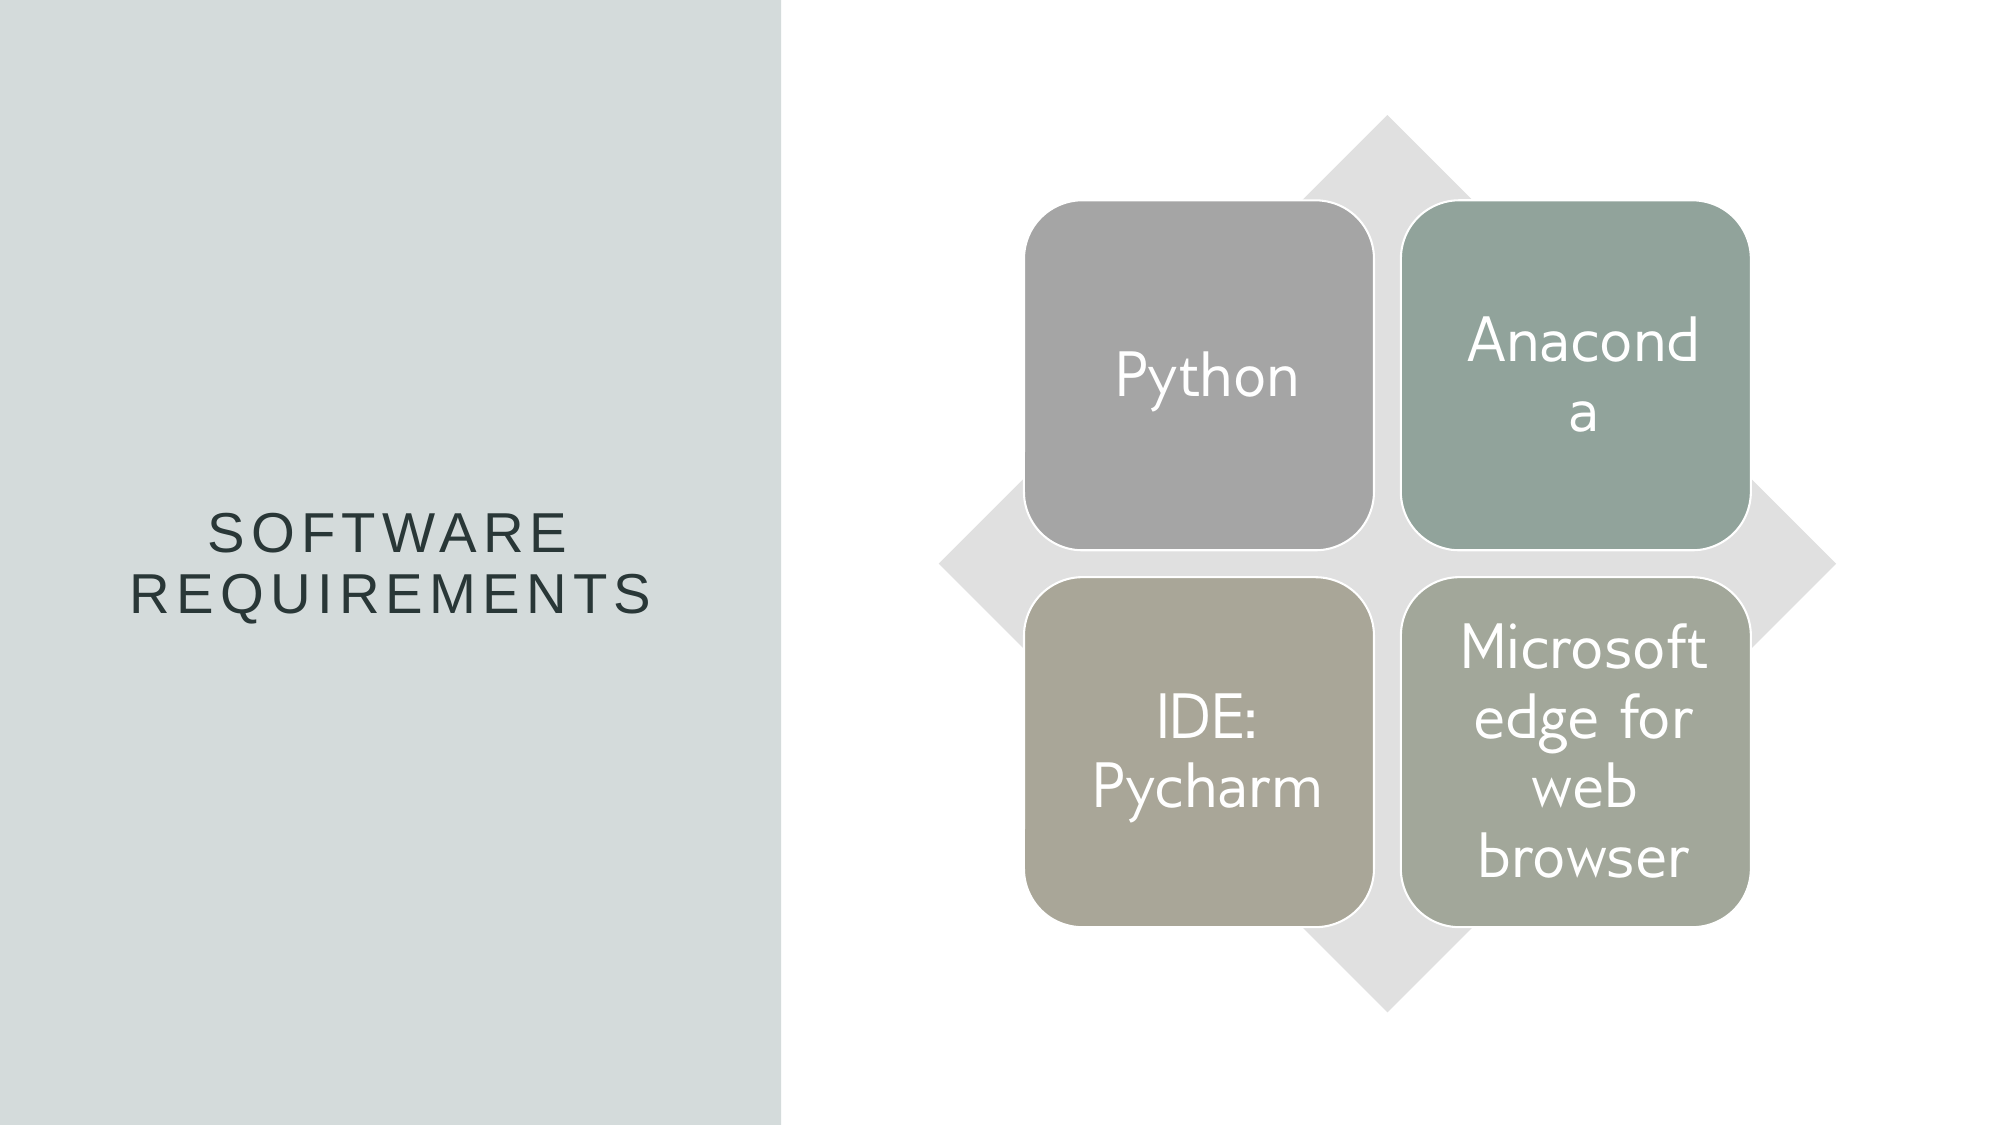

# Software requirements
Python
Anaconda
IDE: Pycharm
Microsoft edge for web browser